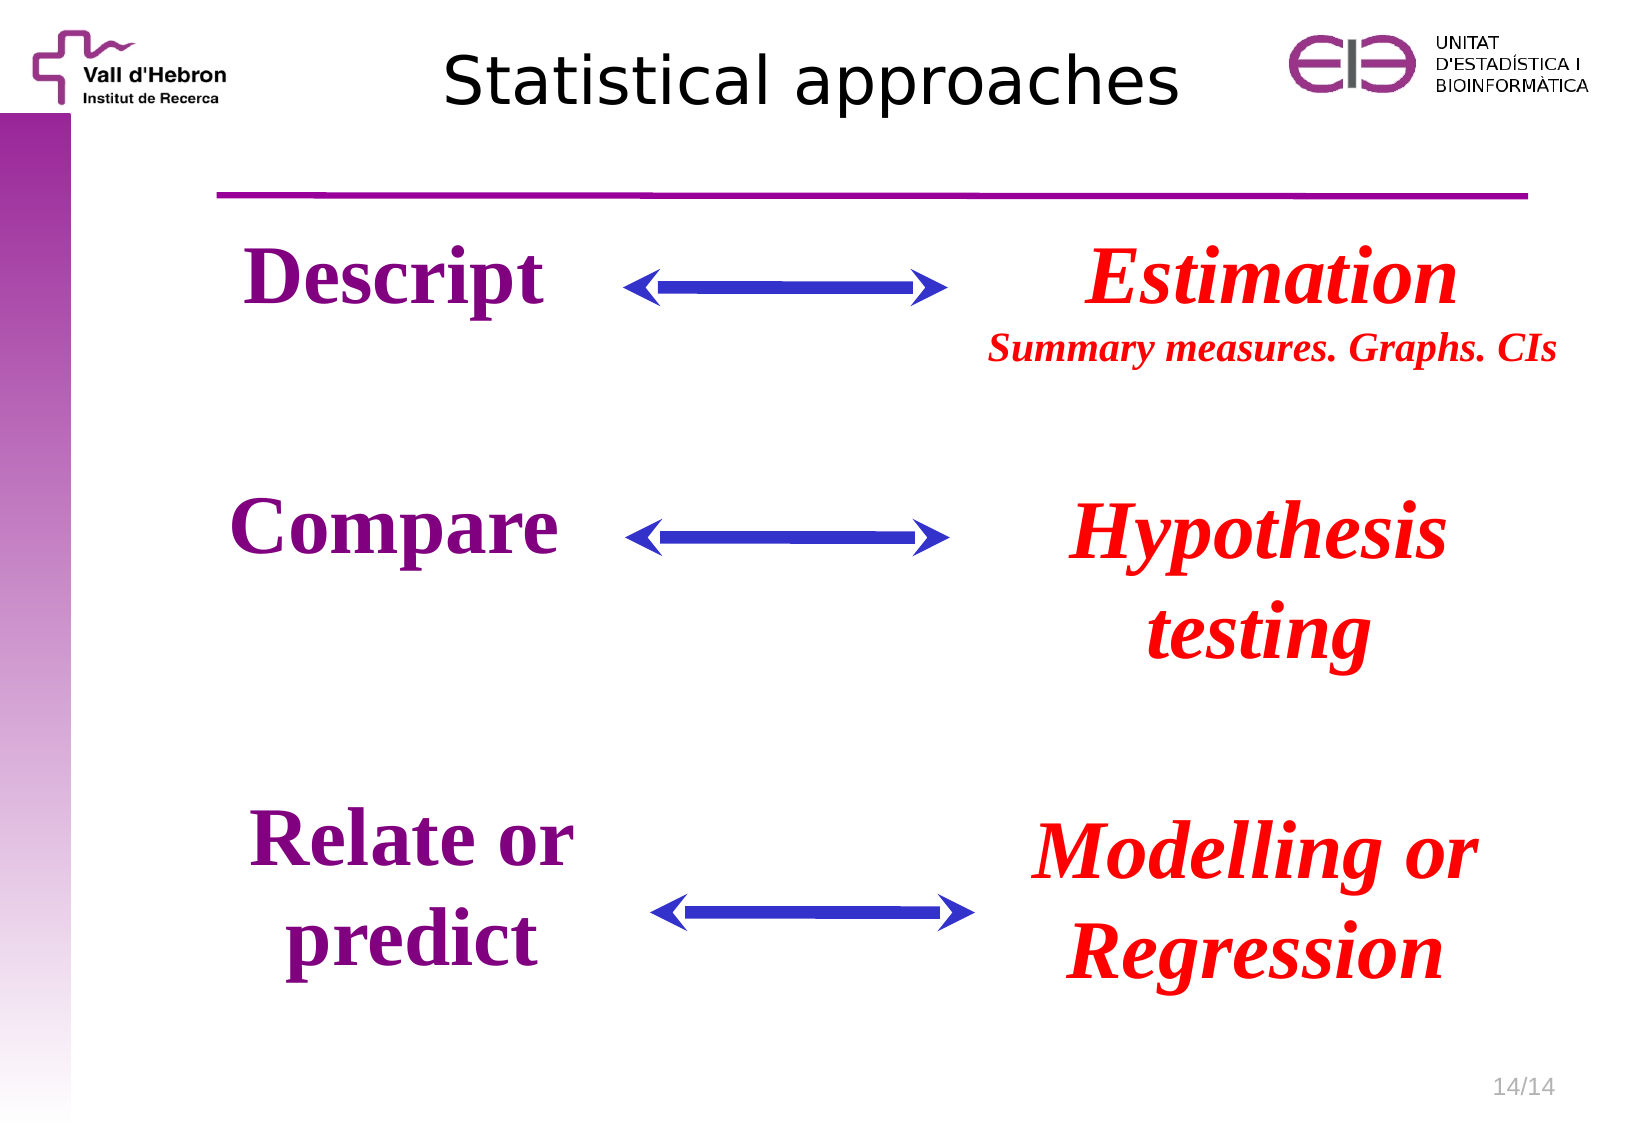

Statistical approaches
Descript
Estimation
Summary measures. Graphs. CIs

Compare
Hypothesis testing

Relate or predict
Modelling or Regression

14